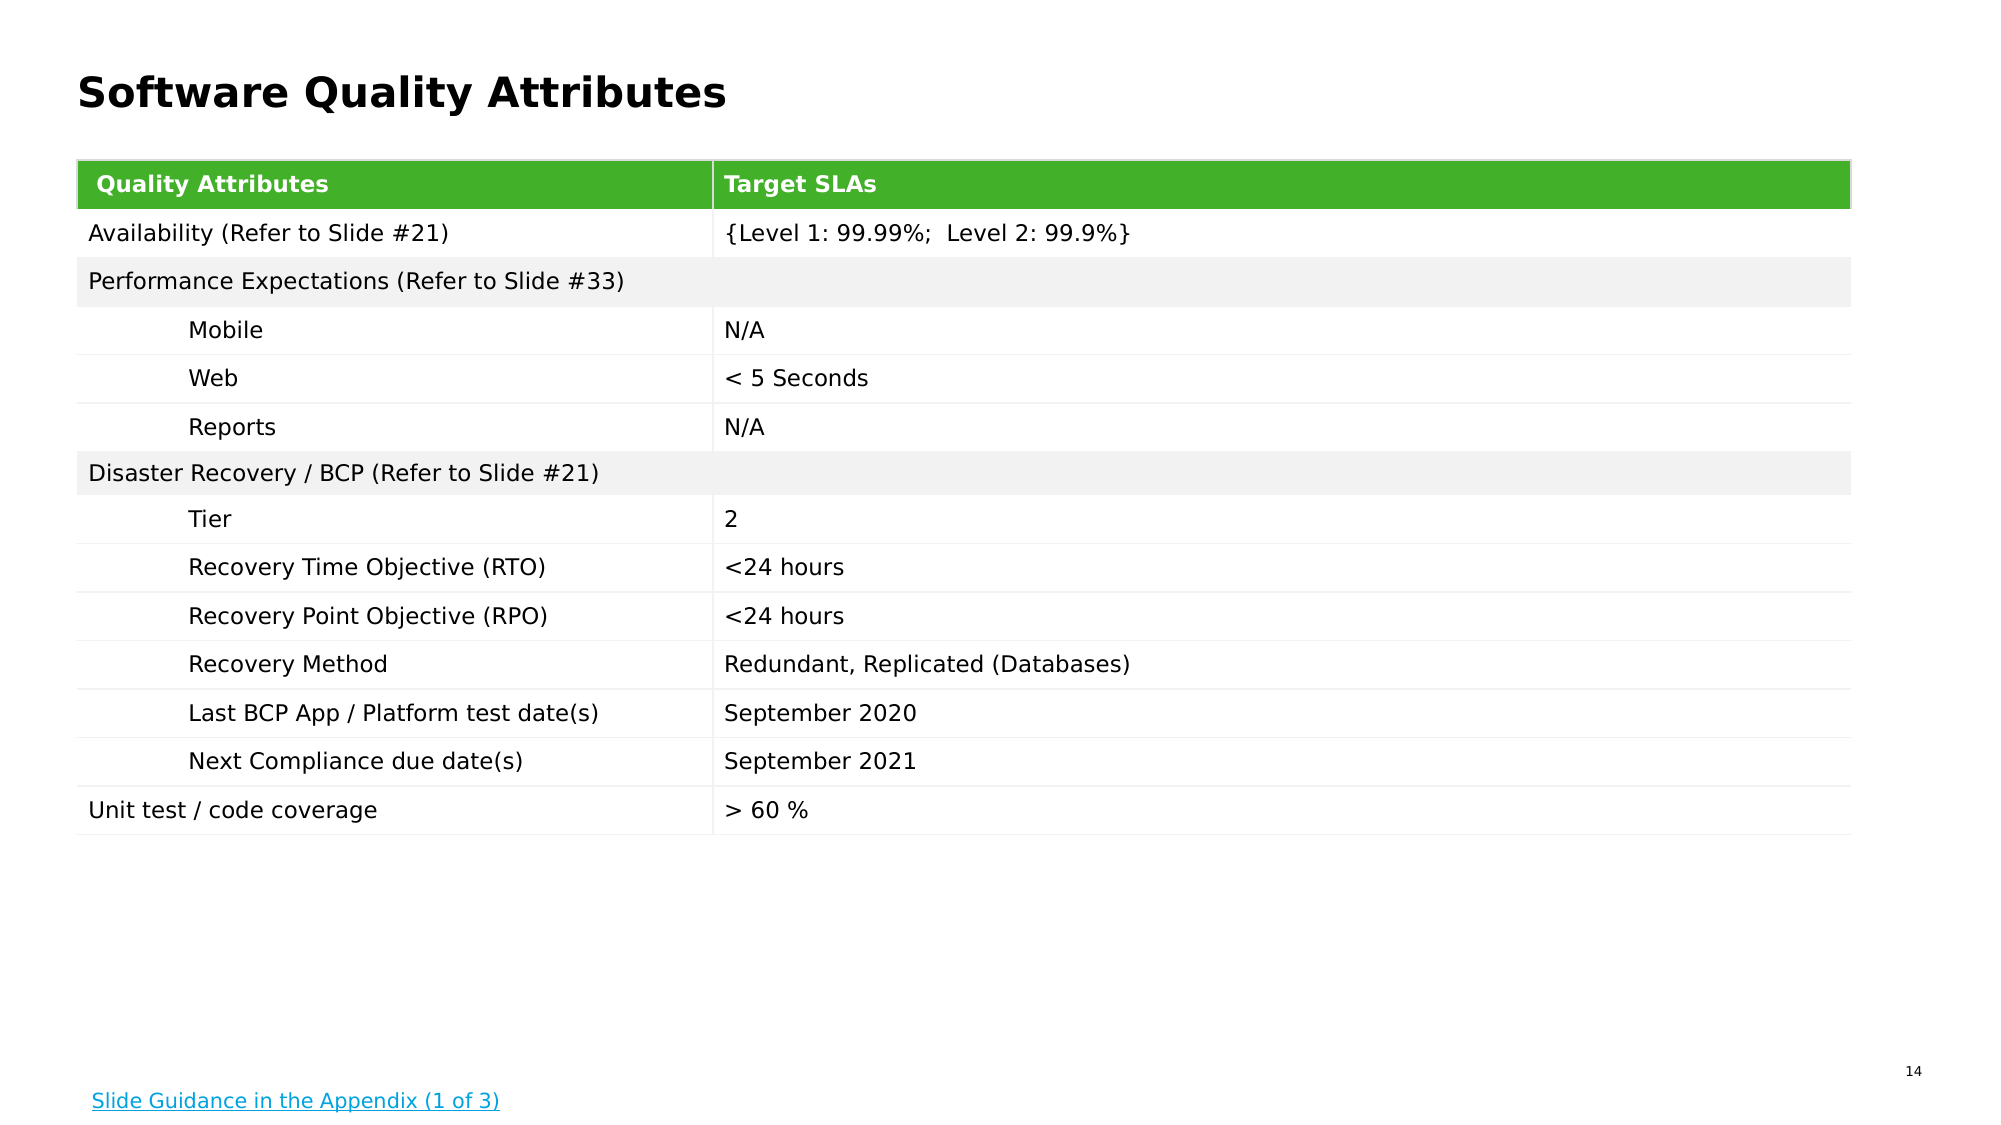

# Software Quality Attributes
| Quality Attributes | Target SLAs |
| --- | --- |
| Availability (Refer to Slide #21) | {Level 1: 99.99%; Level 2: 99.9%} |
| Performance Expectations (Refer to Slide #33) |  |
| Mobile | N/A |
| Web | < 5 Seconds |
| Reports | N/A |
| Disaster Recovery / BCP (Refer to Slide #21) |  |
| Tier | 2 |
| Recovery Time Objective (RTO) | <24 hours |
| Recovery Point Objective (RPO) | <24 hours |
| Recovery Method | Redundant, Replicated (Databases) |
| Last BCP App / Platform test date(s) | September 2020 |
| Next Compliance due date(s) | September 2021 |
| Unit test / code coverage | > 60 % |
Slide Guidance in the Appendix (1 of 3)